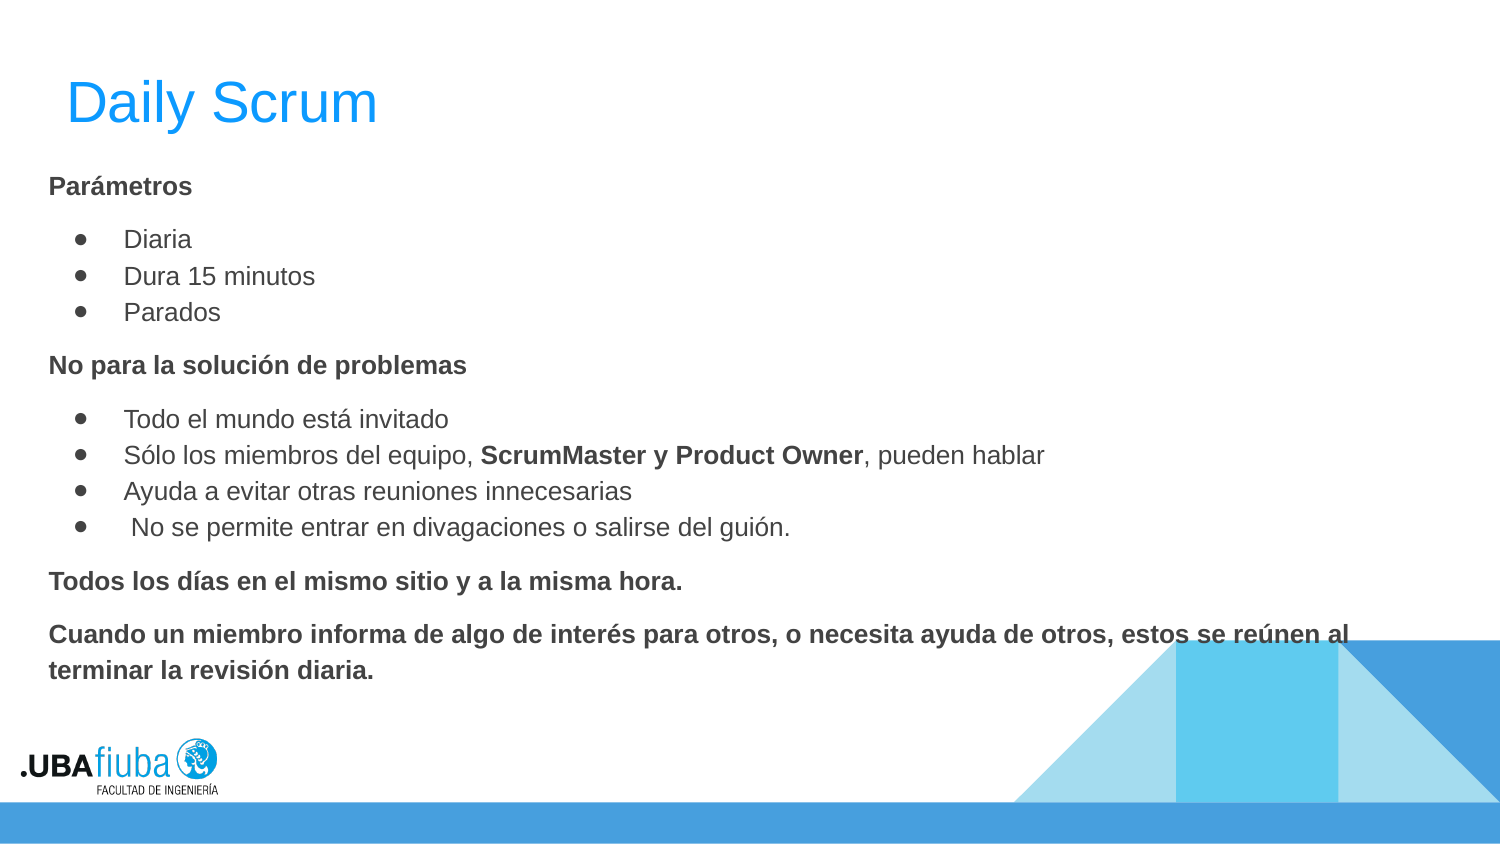

# Daily Scrum

Parámetros
Diaria
Dura 15 minutos
Parados
No para la solución de problemas
Todo el mundo está invitado
Sólo los miembros del equipo, ScrumMaster y Product Owner, pueden hablar
Ayuda a evitar otras reuniones innecesarias
 No se permite entrar en divagaciones o salirse del guión.
Todos los días en el mismo sitio y a la misma hora.
Cuando un miembro informa de algo de interés para otros, o necesita ayuda de otros, estos se reúnen al terminar la revisión diaria.